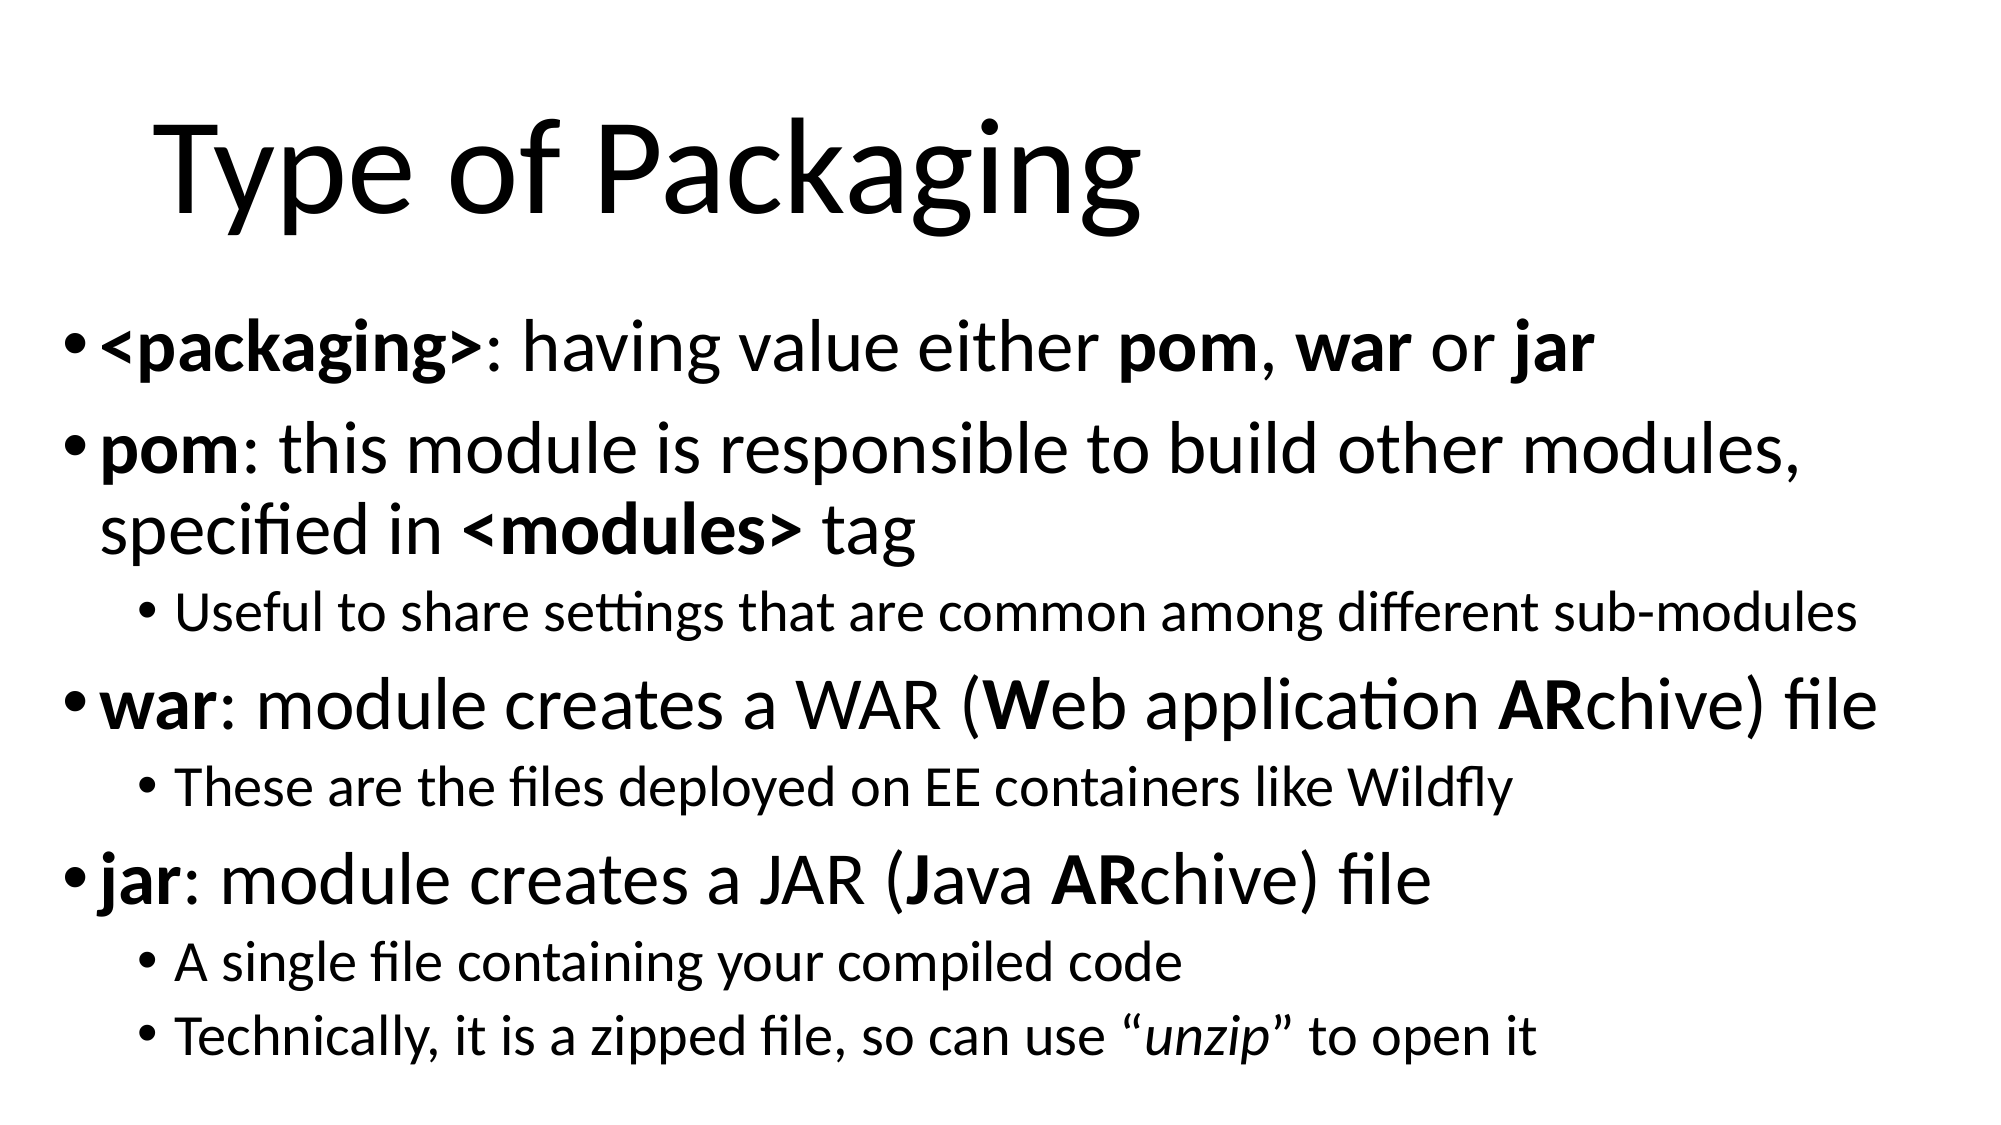

# Type of Packaging
<packaging>: having value either pom, war or jar
pom: this module is responsible to build other modules, specified in <modules> tag
Useful to share settings that are common among different sub-modules
war: module creates a WAR (Web application ARchive) file
These are the files deployed on EE containers like Wildfly
jar: module creates a JAR (Java ARchive) file
A single file containing your compiled code
Technically, it is a zipped file, so can use “unzip” to open it